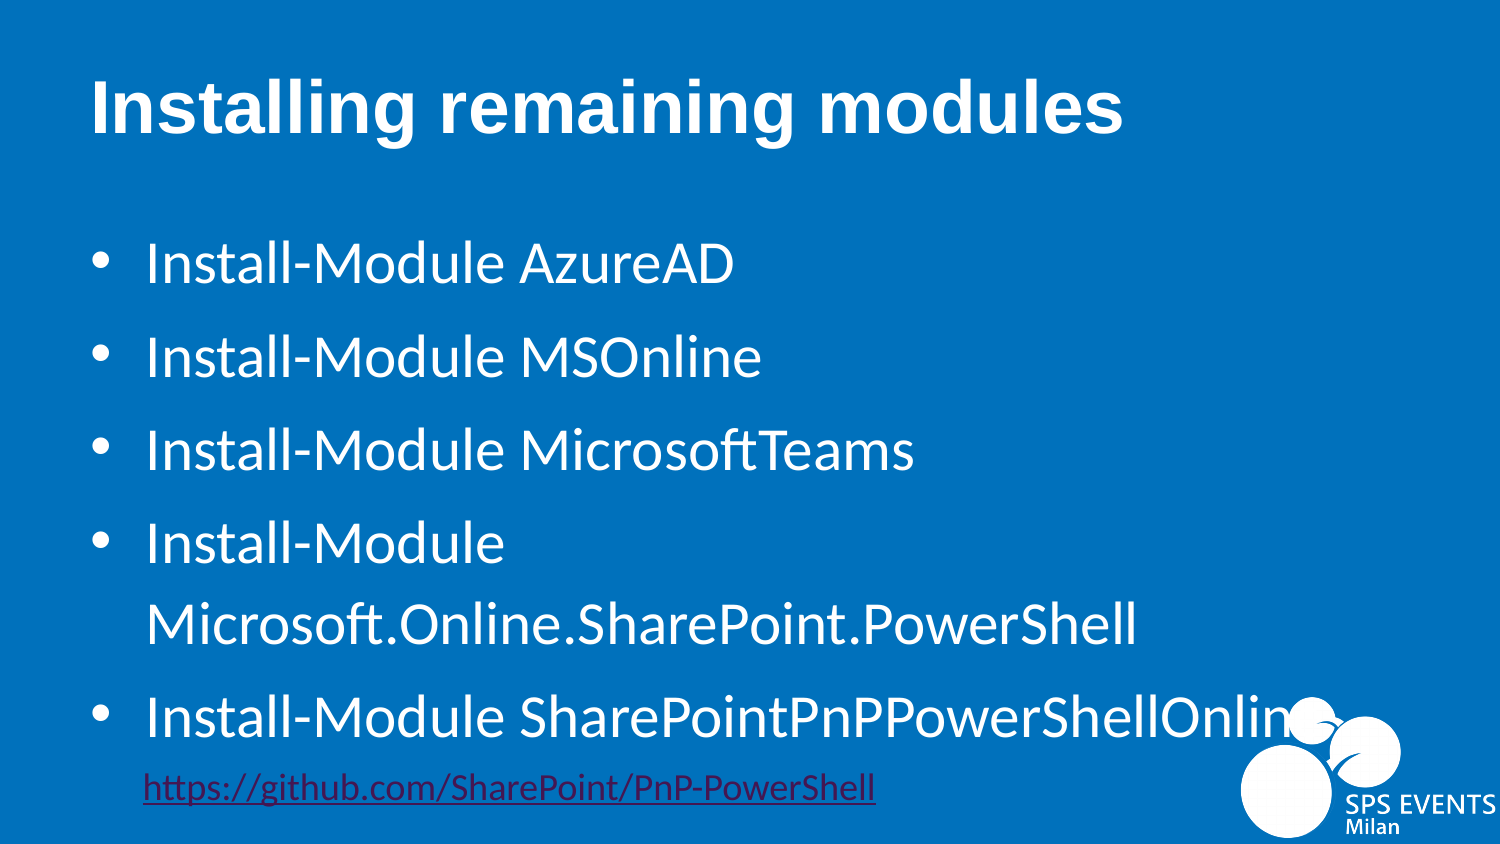

# Installing remaining modules
Install-Module AzureAD
Install-Module MSOnline
Install-Module MicrosoftTeams
Install-Module Microsoft.Online.SharePoint.PowerShell
Install-Module SharePointPnPPowerShellOnline
      https://github.com/SharePoint/PnP-PowerShell